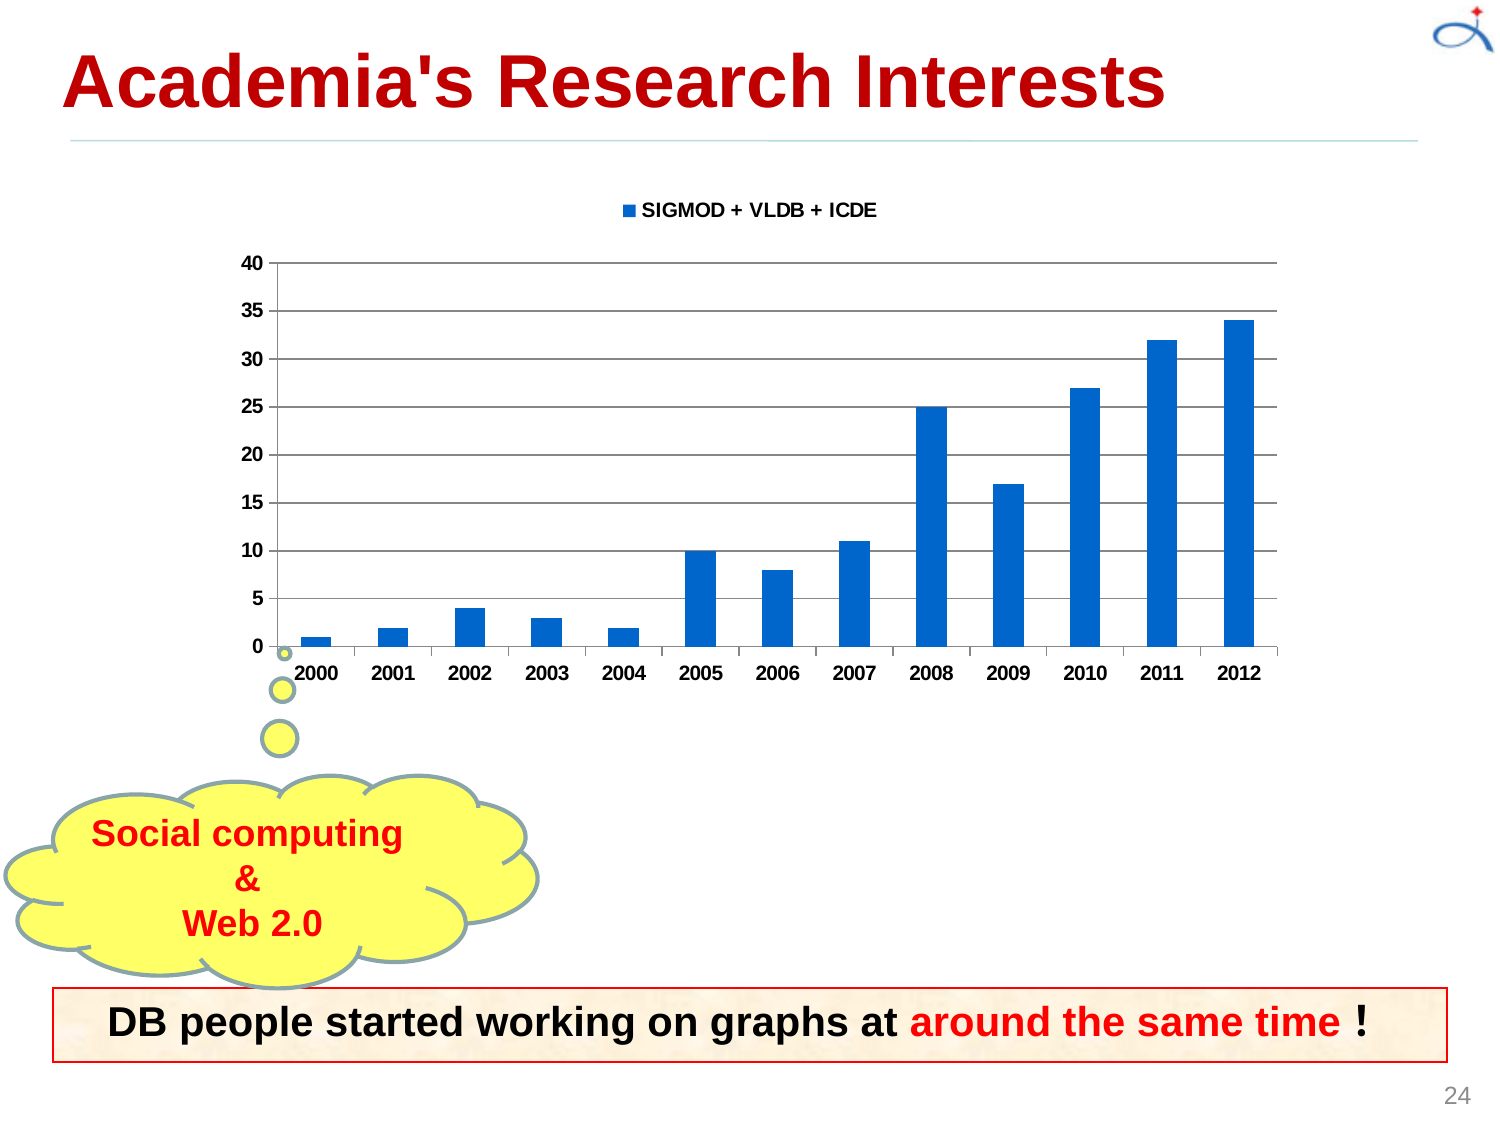

# Academia's Research Interests

### Chart

| Category | SIGMOD + VLDB + ICDE |
|---|---|
| 2000 | 1.0 |
| 2001 | 2.0 |
| 2002 | 4.0 |
| 2003 | 3.0 |
| 2004 | 2.0 |
| 2005 | 10.0 |
| 2006 | 8.0 |
| 2007 | 11.0 |
| 2008 | 25.0 |
| 2009 | 17.0 |
| 2010 | 27.0 |
| 2011 | 32.0 |
| 2012 | 34.0 |
Social computing
&
Web 2.0

DB people started working on graphs at around the same time！
24